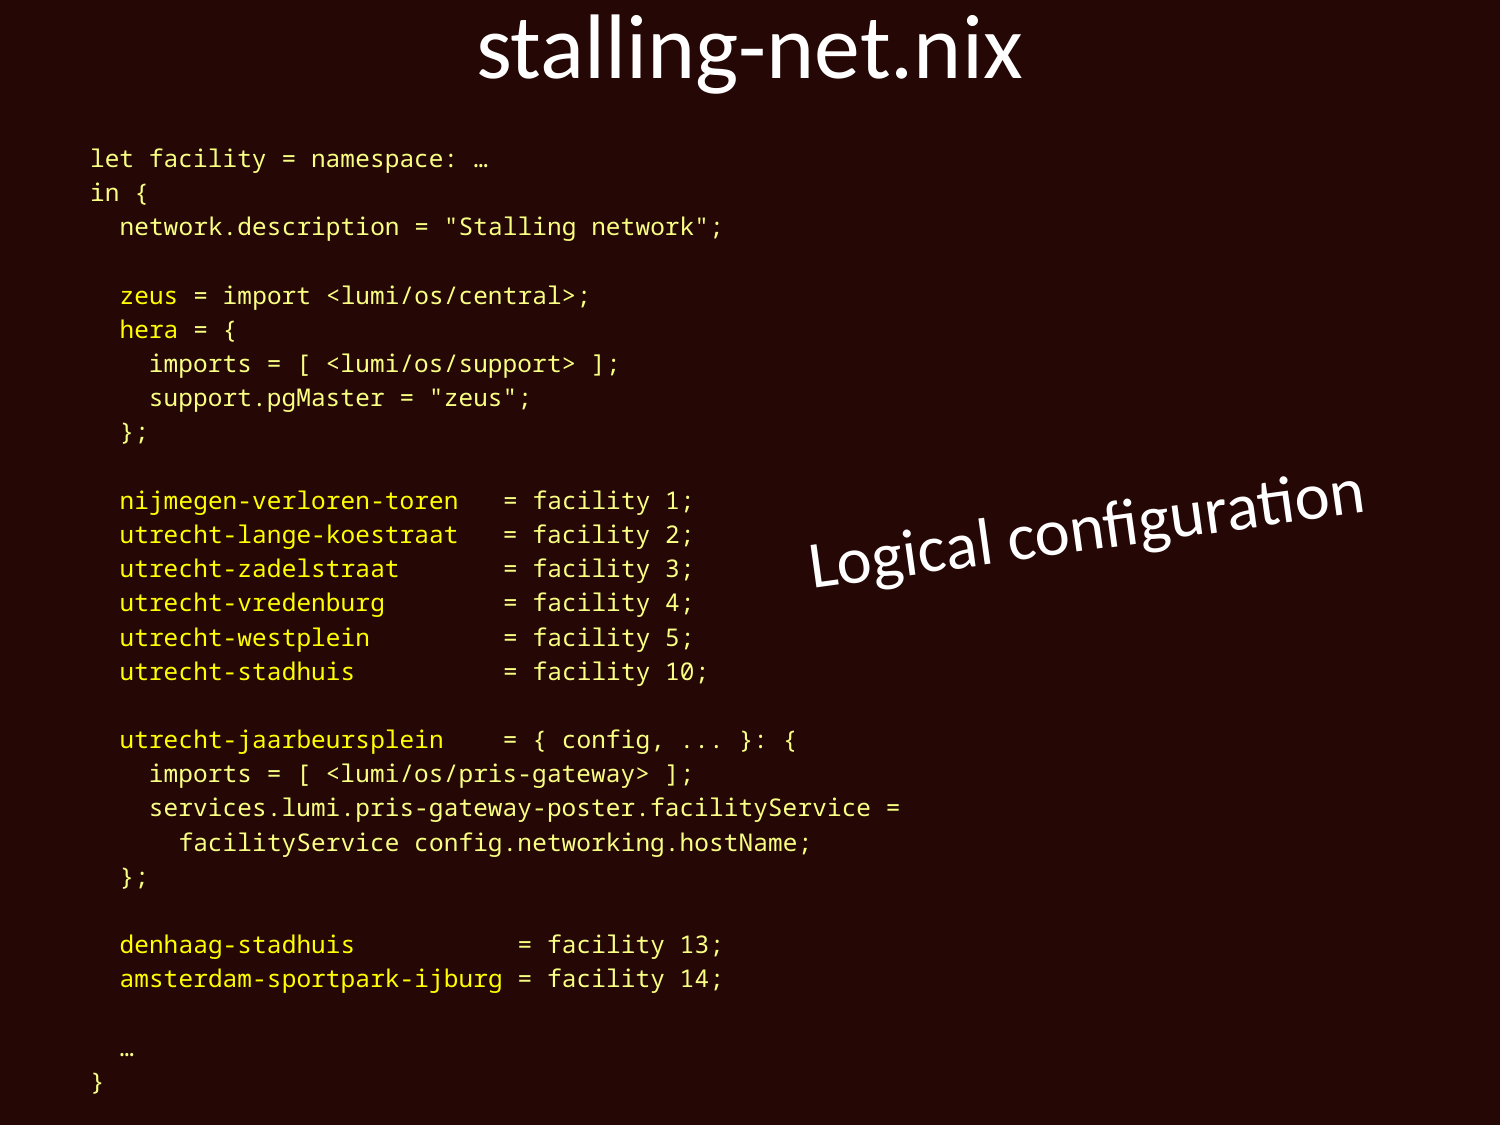

# stalling-net.nix
let facility = namespace: …
in {
  network.description = "Stalling network";

  zeus = import <lumi/os/central>;
  hera = {
    imports = [ <lumi/os/support> ];
    support.pgMaster = "zeus";
  };

  nijmegen-verloren-toren   = facility 1;
  utrecht-lange-koestraat   = facility 2;
  utrecht-zadelstraat       = facility 3;
  utrecht-vredenburg        = facility 4;
  utrecht-westplein         = facility 5;
  utrecht-stadhuis          = facility 10;

  utrecht-jaarbeursplein    = { config, ... }: {
    imports = [ <lumi/os/pris-gateway> ];
    services.lumi.pris-gateway-poster.facilityService =
      facilityService config.networking.hostName;
  };

  denhaag-stadhuis           = facility 13;
  amsterdam-sportpark-ijburg = facility 14;

  …
}
Logical configuration